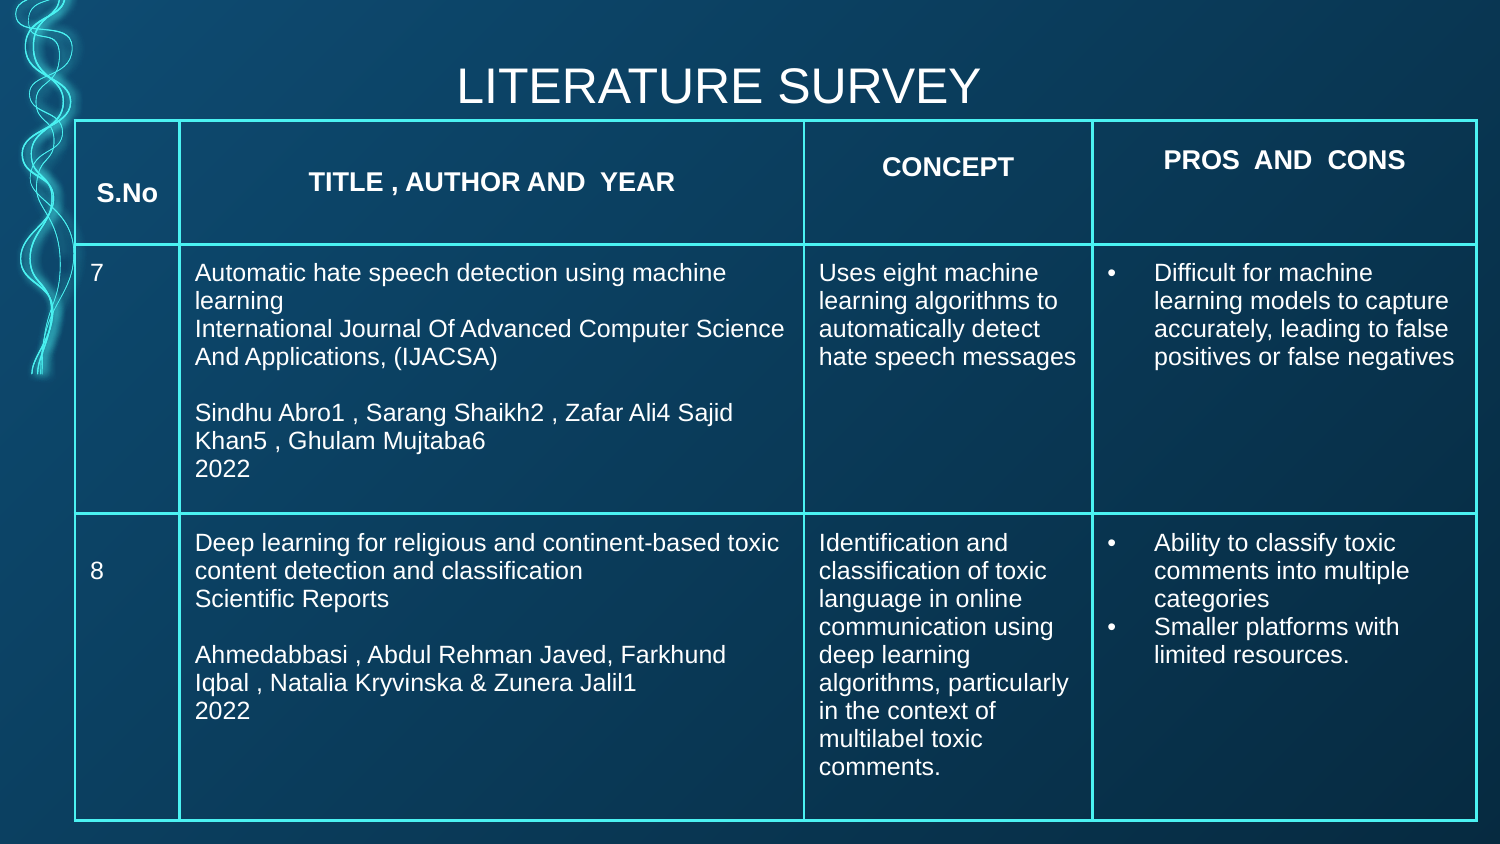

LITERATURE SURVEY

| S.No | TITLE , AUTHOR AND YEAR | CONCEPT | PROS AND CONS |
| --- | --- | --- | --- |
| 7 | Automatic hate speech detection using machine learning International Journal Of Advanced Computer Science And Applications, (IJACSA) Sindhu Abro1 , Sarang Shaikh2 , Zafar Ali4 Sajid Khan5 , Ghulam Mujtaba6 2022 | Uses eight machine learning algorithms to automatically detect hate speech messages | Difficult for machine learning models to capture accurately, leading to false positives or false negatives |
| 8 | Deep learning for religious and continent‑based toxic content detection and classification Scientific Reports Ahmedabbasi , Abdul Rehman Javed, Farkhund Iqbal , Natalia Kryvinska & Zunera Jalil1 2022 | Identification and classification of toxic language in online communication using deep learning algorithms, particularly in the context of multilabel toxic comments. | Ability to classify toxic comments into multiple categories Smaller platforms with limited resources. |